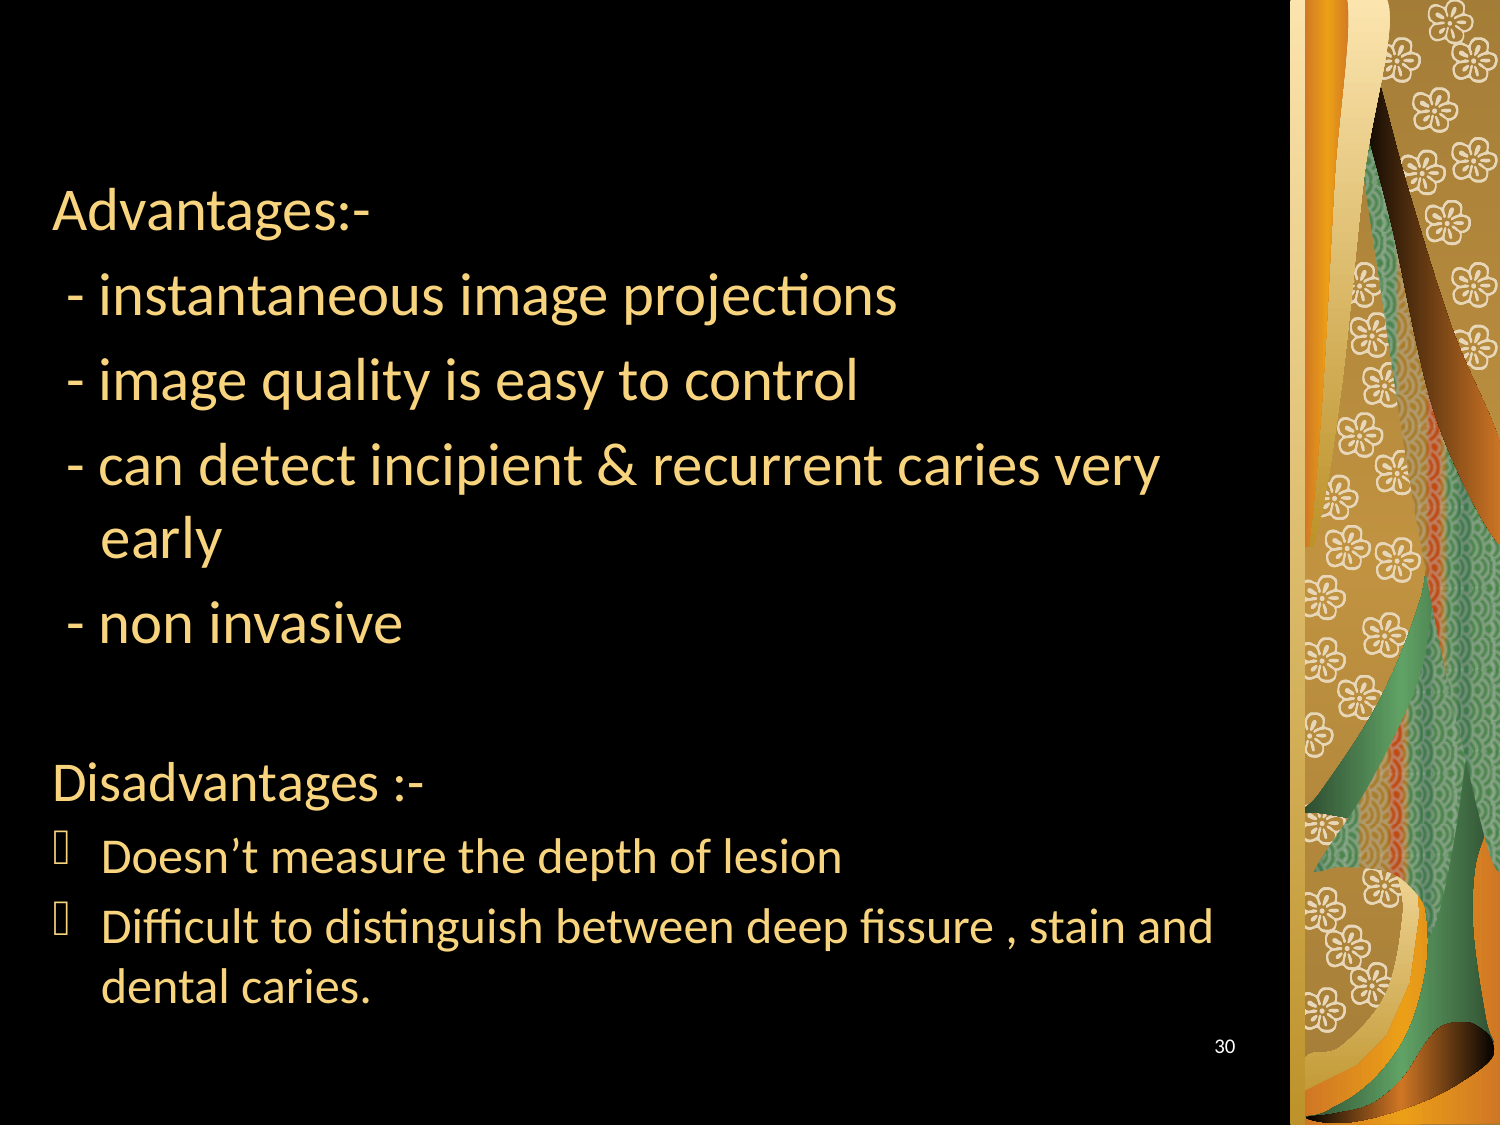

Advantages:-
 - instantaneous image projections
 - image quality is easy to control
 - can detect incipient & recurrent caries very early
 - non invasive

Disadvantages :-
Doesn’t measure the depth of lesion
Difficult to distinguish between deep fissure , stain and dental caries.
30